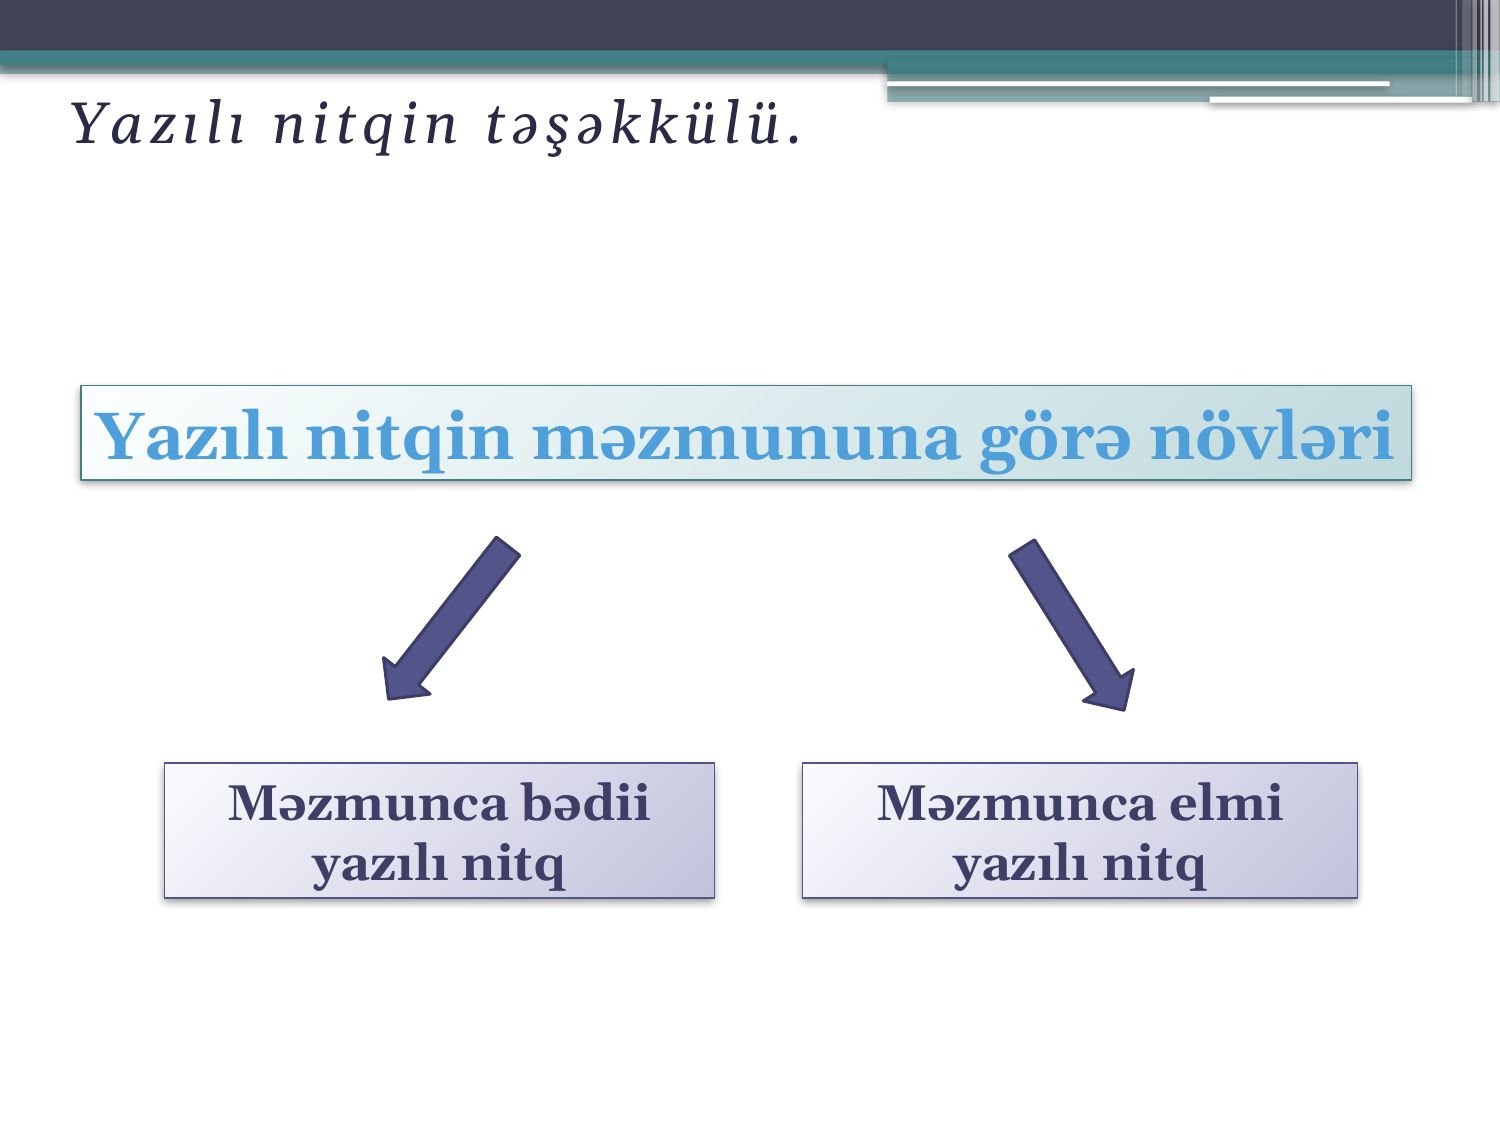

Yazılı nitqin təşəkkülü.
Yazılı nitqin məzmununa görə növləri

Məzmunca elmi
yazılı nitq
Məzmunca bədii
yazılı nitq